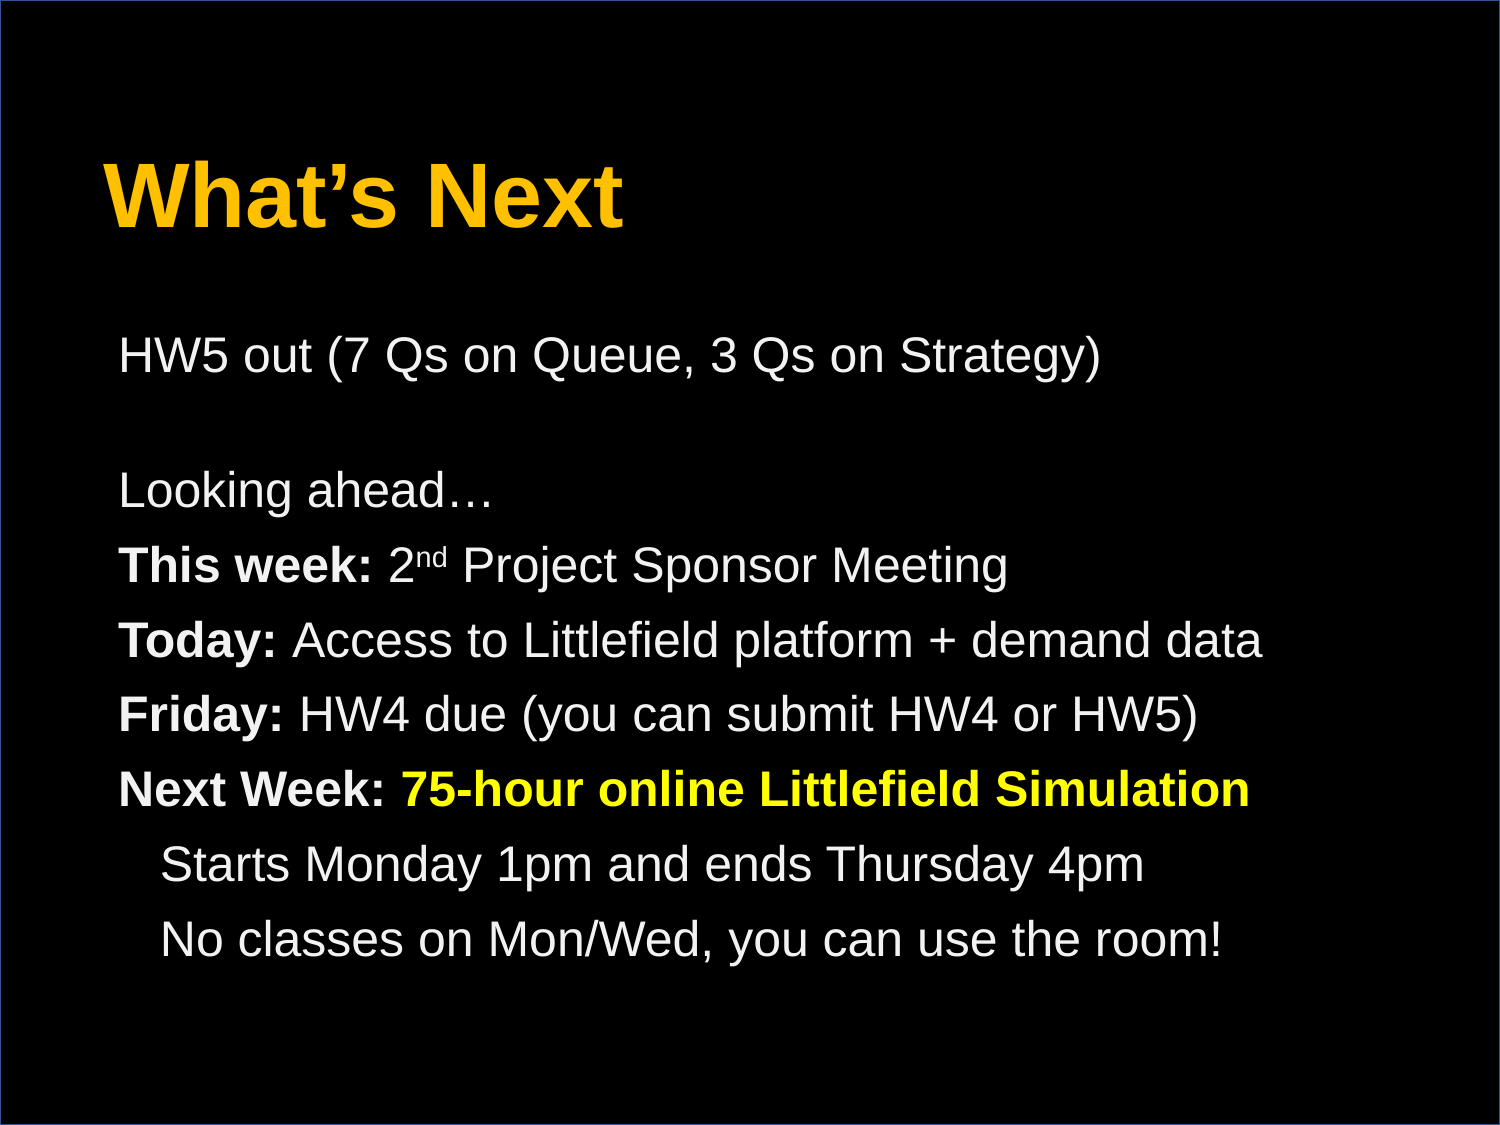

# What’s Next
HW5 out (7 Qs on Queue, 3 Qs on Strategy)
Looking ahead…
This week: 2nd Project Sponsor Meeting
Today: Access to Littlefield platform + demand data
Friday: HW4 due (you can submit HW4 or HW5)
Next Week: 75-hour online Littlefield Simulation
   Starts Monday 1pm and ends Thursday 4pm
   No classes on Mon/Wed, you can use the room!